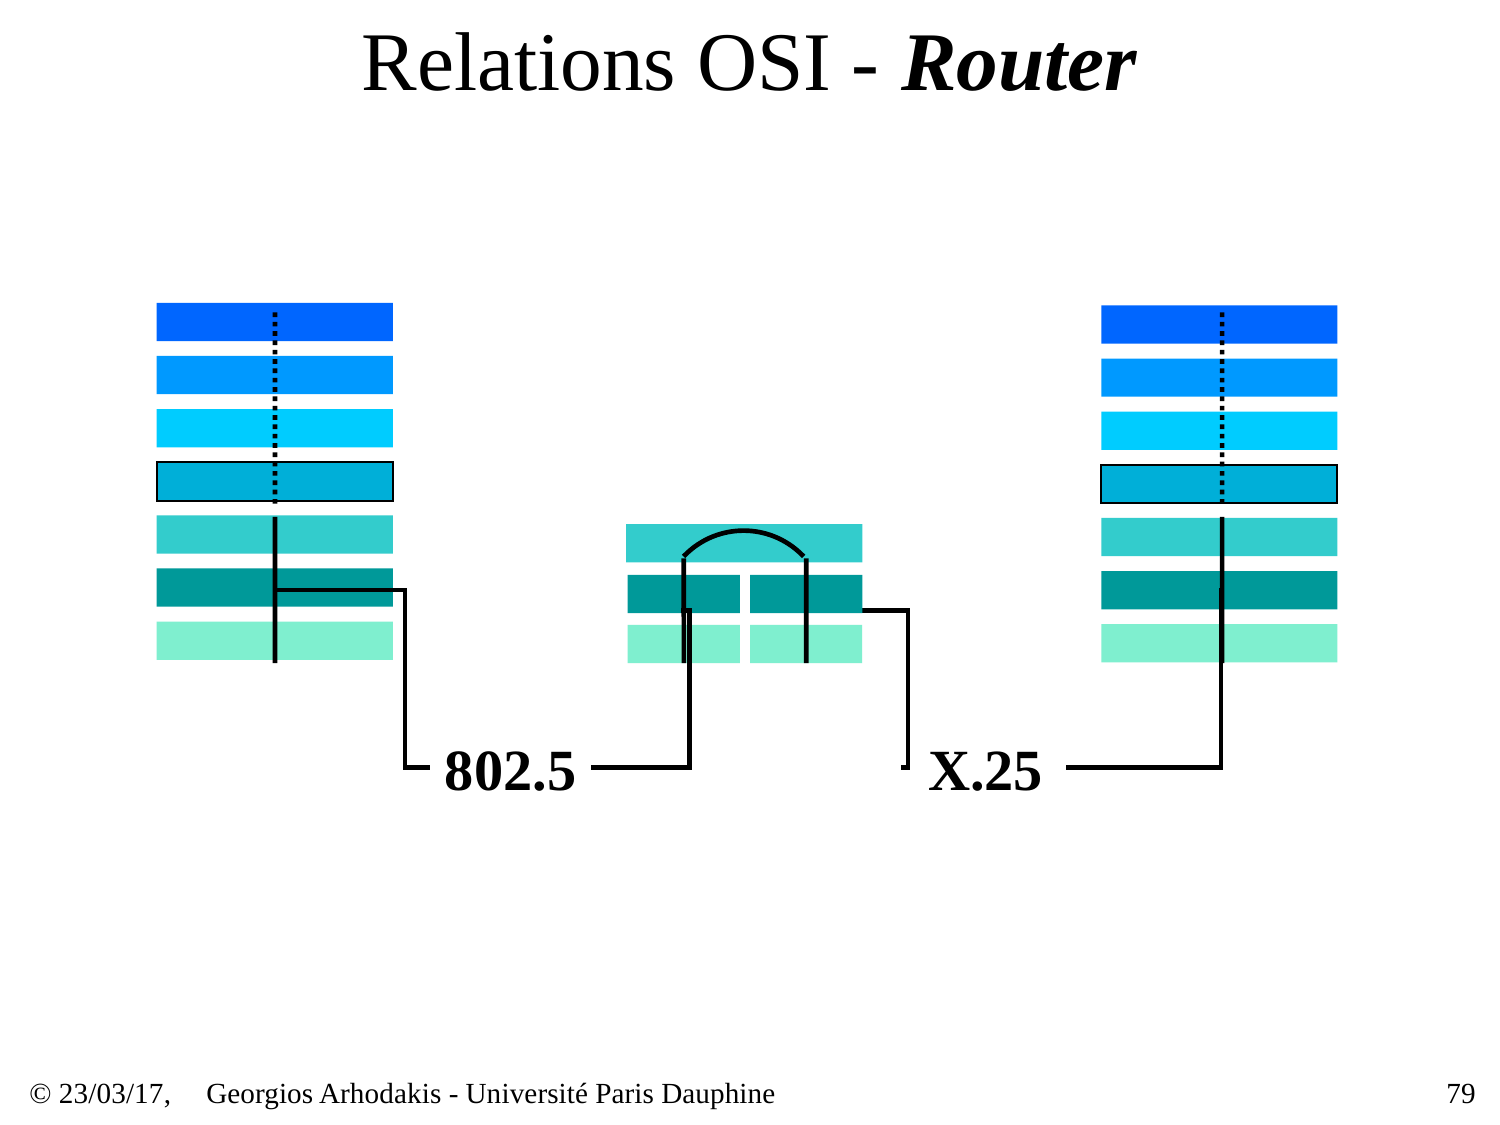

# Relations OSI - Router

802.5
X.25
© 23/03/17,
Georgios Arhodakis - Université Paris Dauphine
79